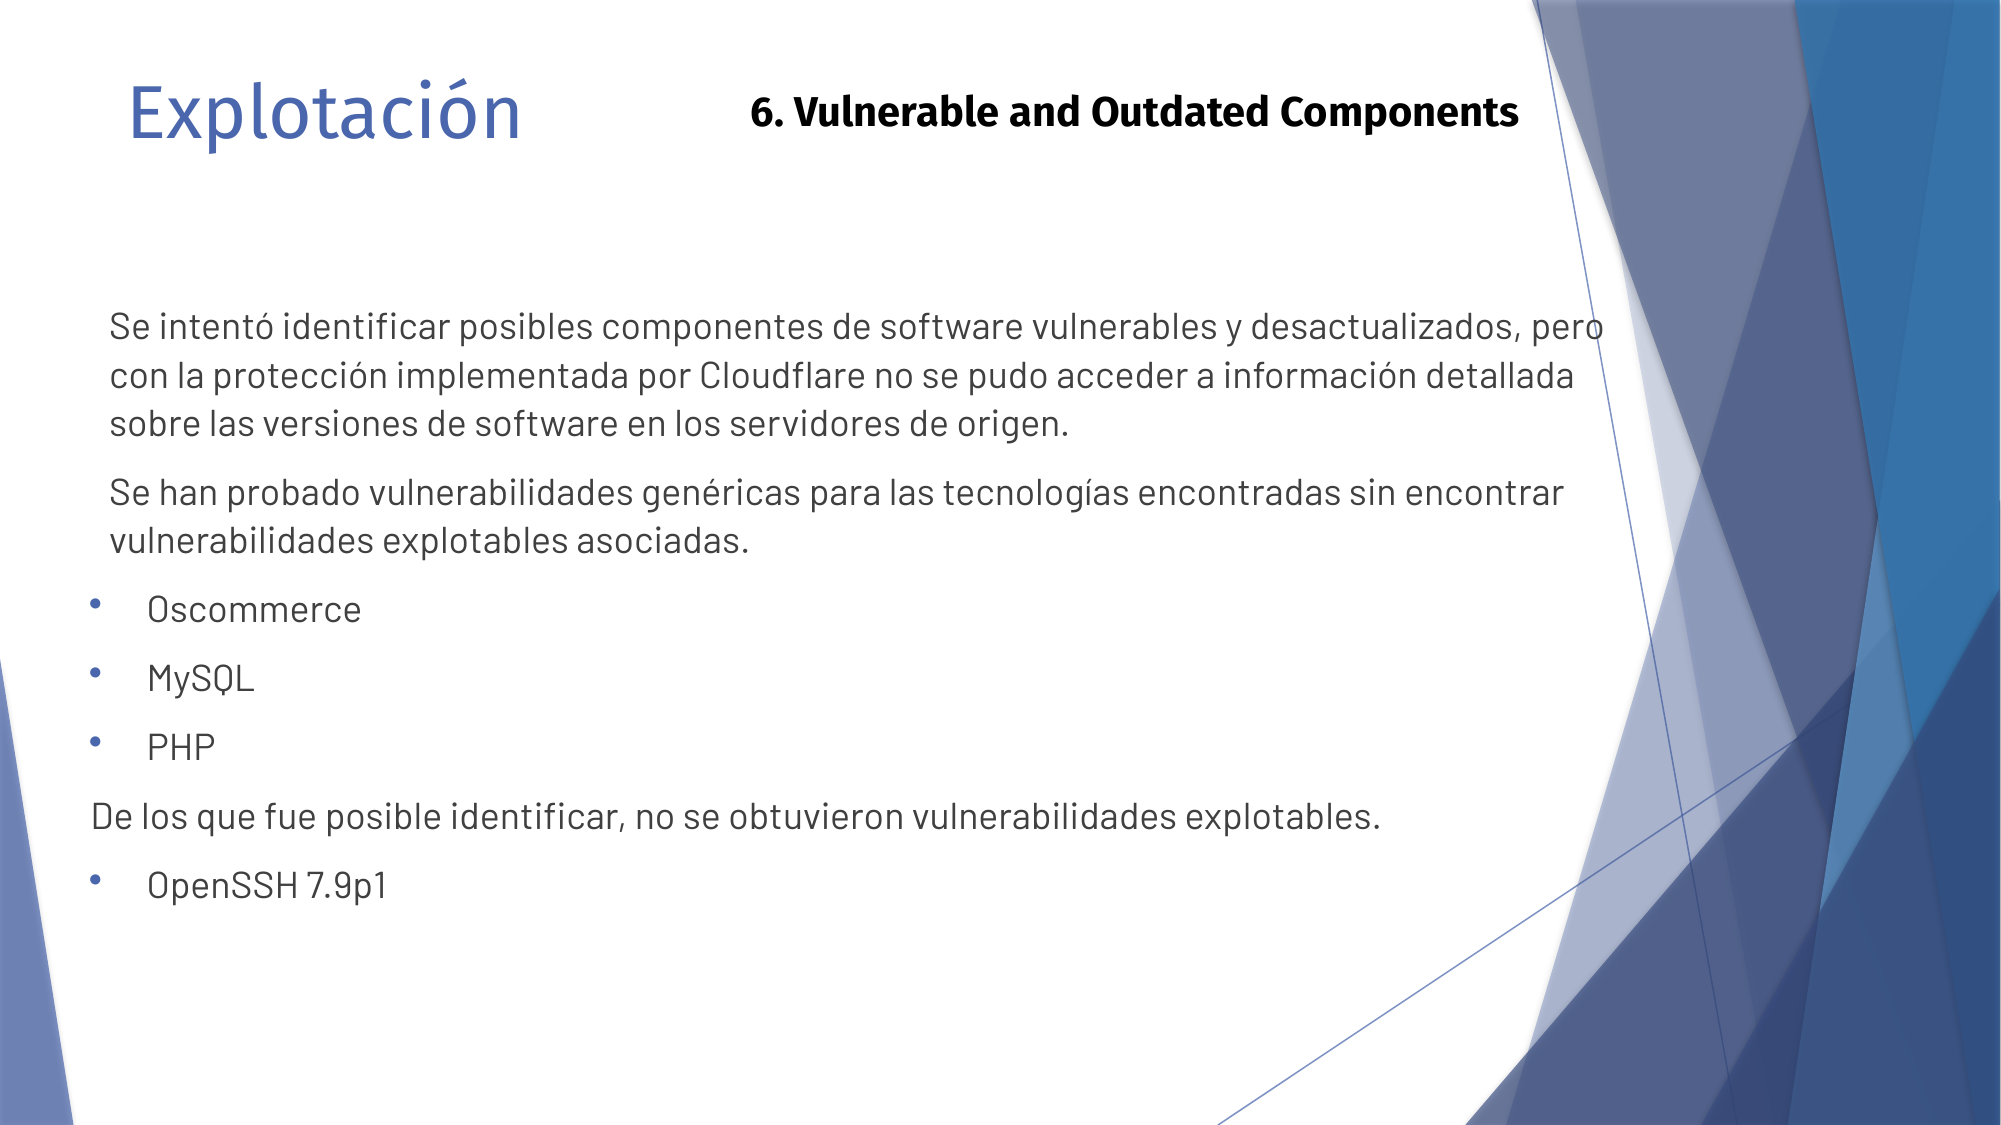

# Explotación
6. Vulnerable and Outdated Components
Se intentó identificar posibles componentes de software vulnerables y desactualizados, pero con la protección implementada por Cloudflare no se pudo acceder a información detallada sobre las versiones de software en los servidores de origen.
Se han probado vulnerabilidades genéricas para las tecnologías encontradas sin encontrar vulnerabilidades explotables asociadas.
Oscommerce
MySQL
PHP
De los que fue posible identificar, no se obtuvieron vulnerabilidades explotables.
OpenSSH 7.9p1